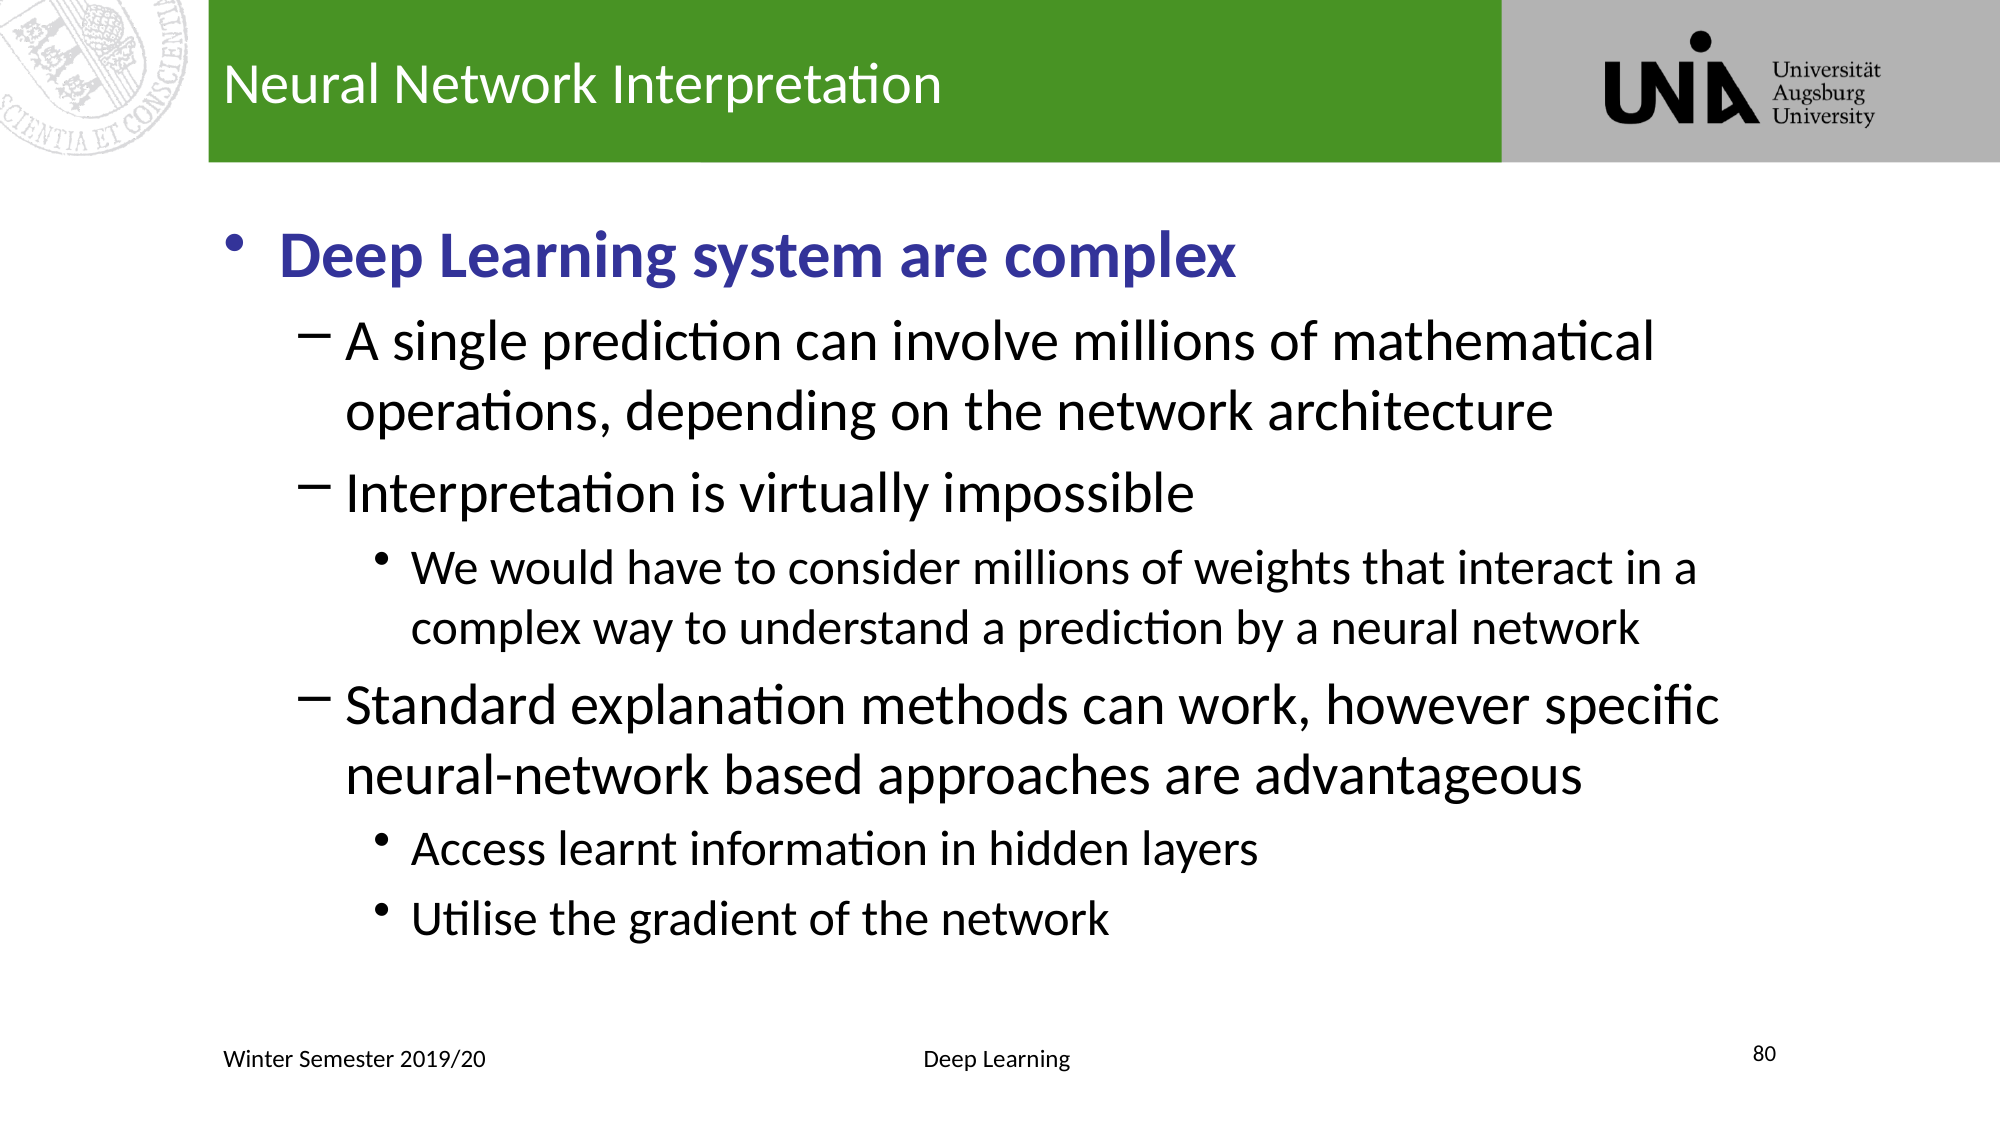

# Neural Network Interpretation
Deep Learning system are complex
A single prediction can involve millions of mathematical operations, depending on the network architecture
Interpretation is virtually impossible
We would have to consider millions of weights that interact in a complex way to understand a prediction by a neural network
Standard explanation methods can work, however specific neural-network based approaches are advantageous
Access learnt information in hidden layers
Utilise the gradient of the network
80